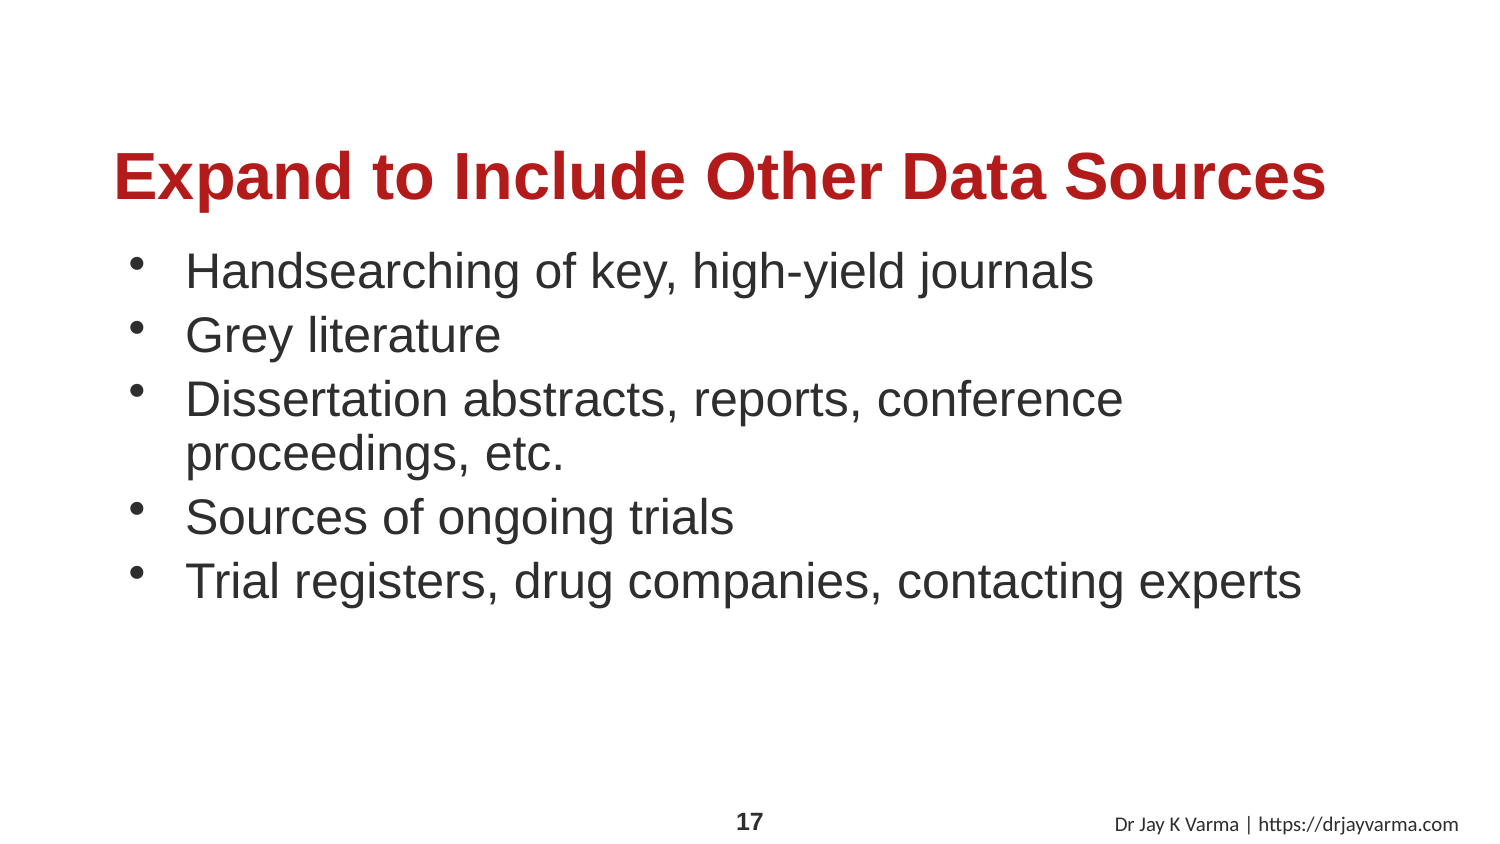

# Expand to Include Other Data Sources
Handsearching of key, high-yield journals
Grey literature
Dissertation abstracts, reports, conference proceedings, etc.
Sources of ongoing trials
Trial registers, drug companies, contacting experts

Dr Jay K Varma | https://drjayvarma.com